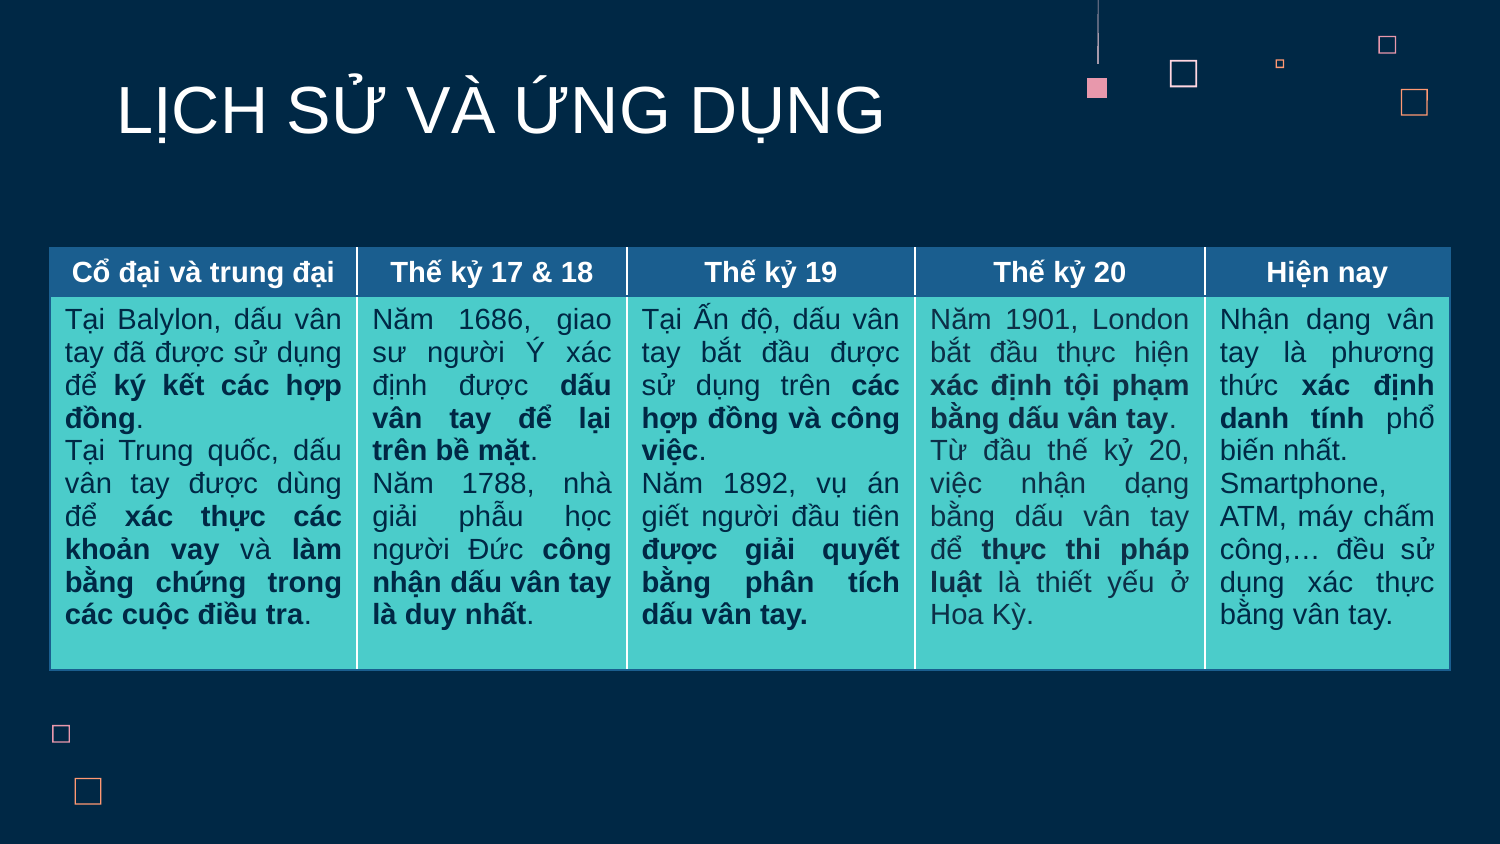

LỊCH SỬ VÀ ỨNG DỤNG
| Cổ đại và trung đại | Thế kỷ 17 & 18 | Thế kỷ 19 | Thế kỷ 20 | Hiện nay |
| --- | --- | --- | --- | --- |
| Tại Balylon, dấu vân tay đã được sử dụng để ký kết các hợp đồng. Tại Trung quốc, dấu vân tay được dùng để xác thực các khoản vay và làm bằng chứng trong các cuộc điều tra. | Năm 1686, giao sư người Ý xác định được dấu vân tay để lại trên bề mặt. Năm 1788, nhà giải phẫu học người Đức công nhận dấu vân tay là duy nhất. | Tại Ấn độ, dấu vân tay bắt đầu được sử dụng trên các hợp đồng và công việc. Năm 1892, vụ án giết người đầu tiên được giải quyết bằng phân tích dấu vân tay. | Năm 1901, London bắt đầu thực hiện xác định tội phạm bằng dấu vân tay. Từ đầu thế kỷ 20, việc nhận dạng bằng dấu vân tay để thực thi pháp luật là thiết yếu ở Hoa Kỳ. | Nhận dạng vân tay là phương thức xác định danh tính phổ biến nhất. Smartphone, ATM, máy chấm công,… đều sử dụng xác thực bằng vân tay. |